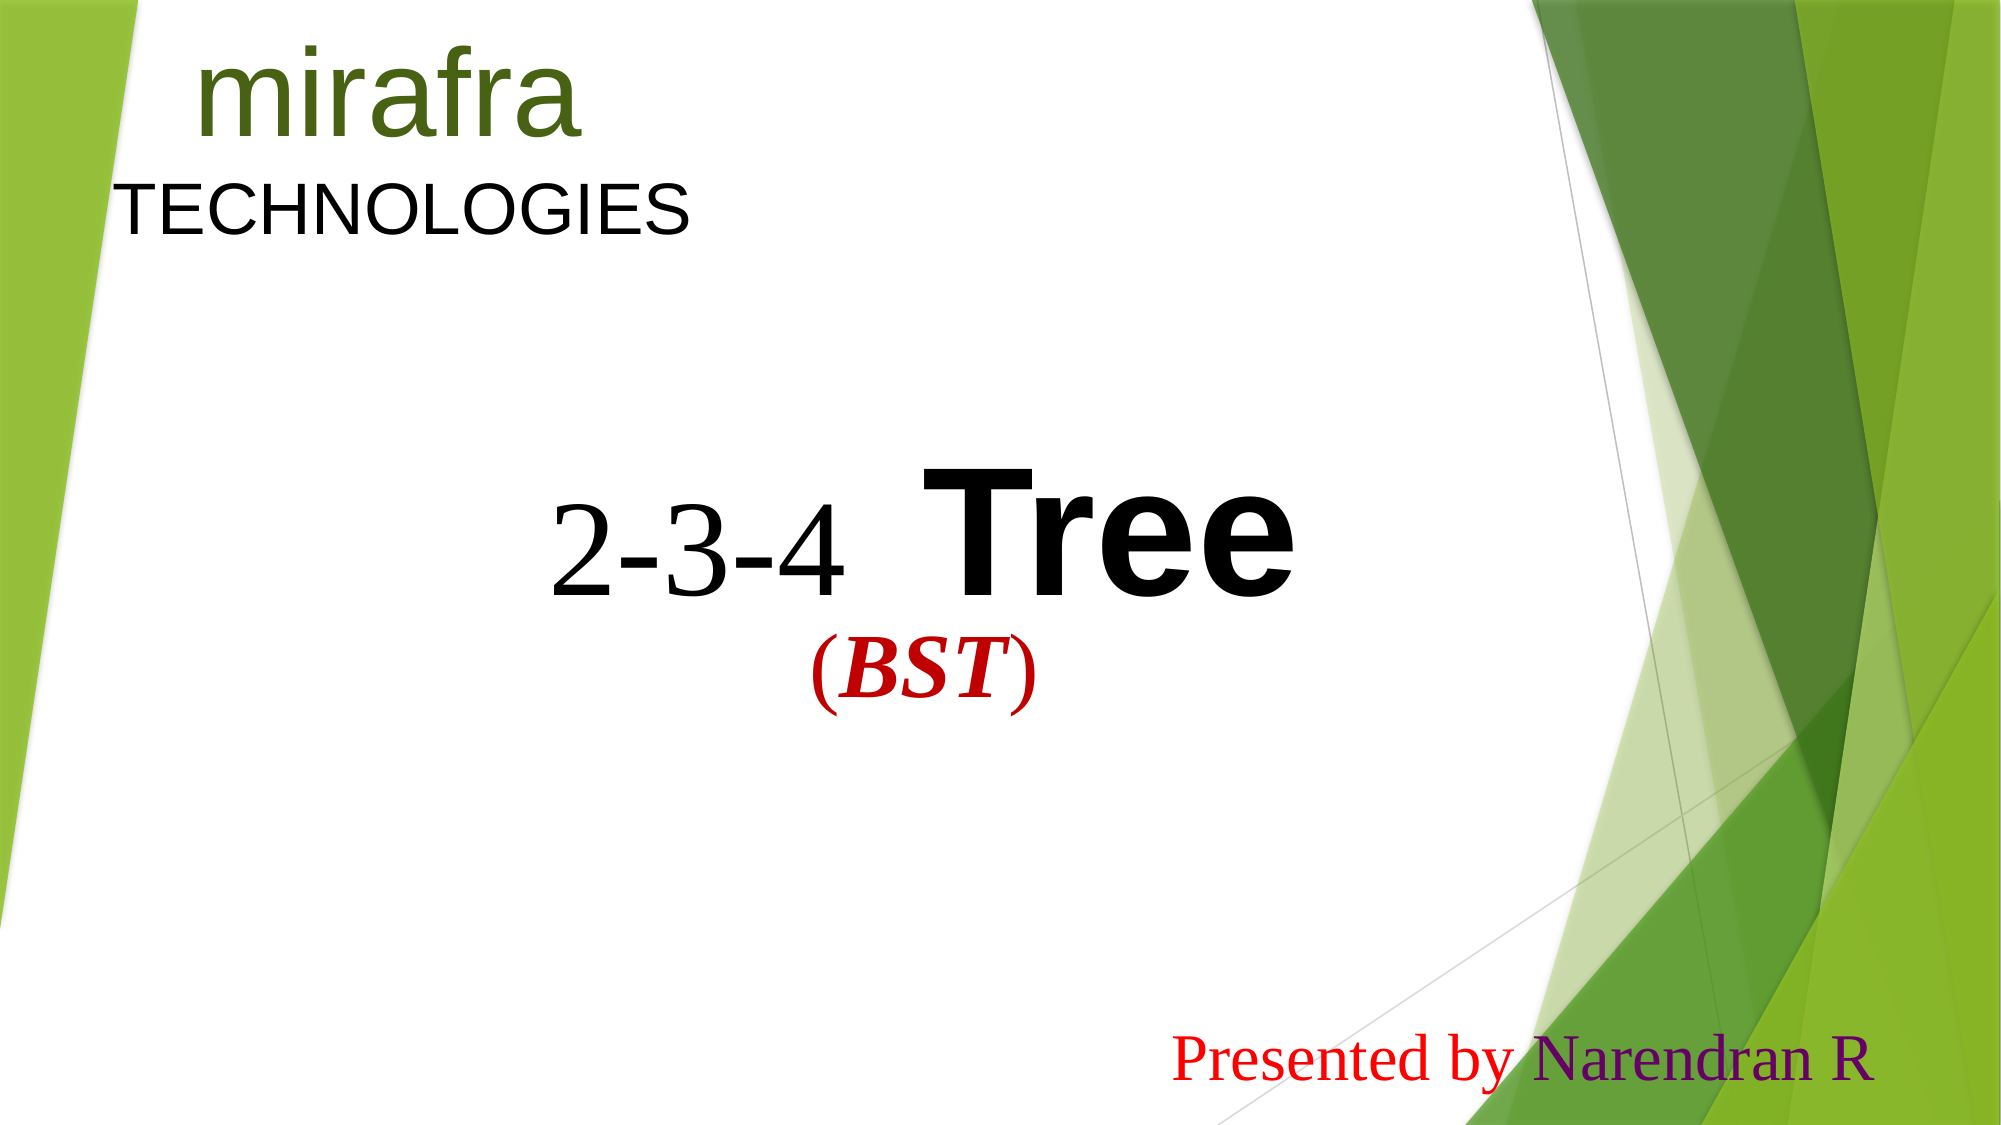

mirafra
TECHNOLOGIES
# 2-3-4  Tree
(BST)
Presented by Narendran R